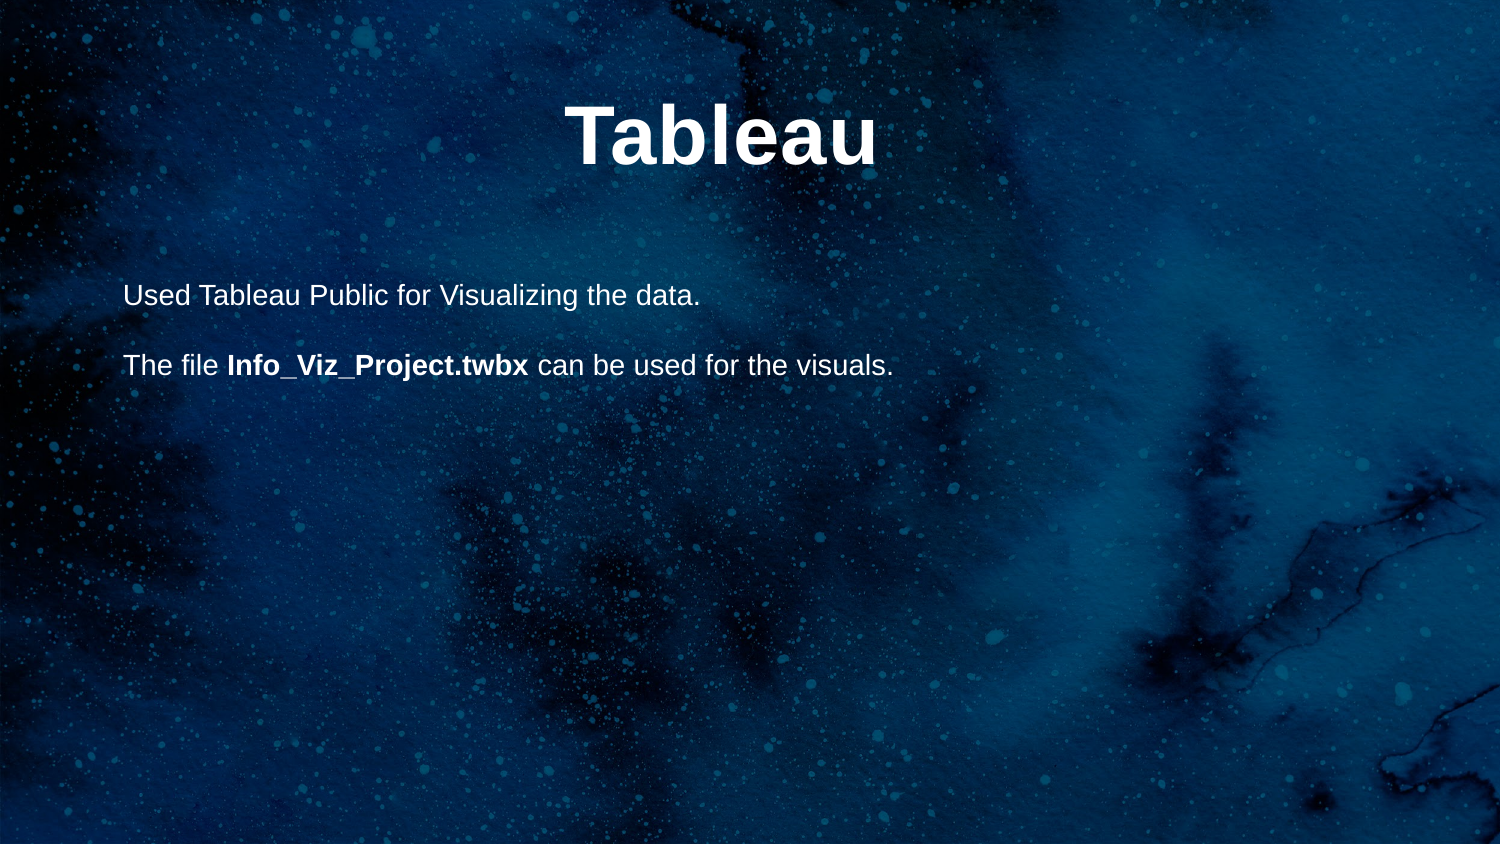

Tableau
Used Tableau Public for Visualizing the data.

The file Info_Viz_Project.twbx can be used for the visuals.